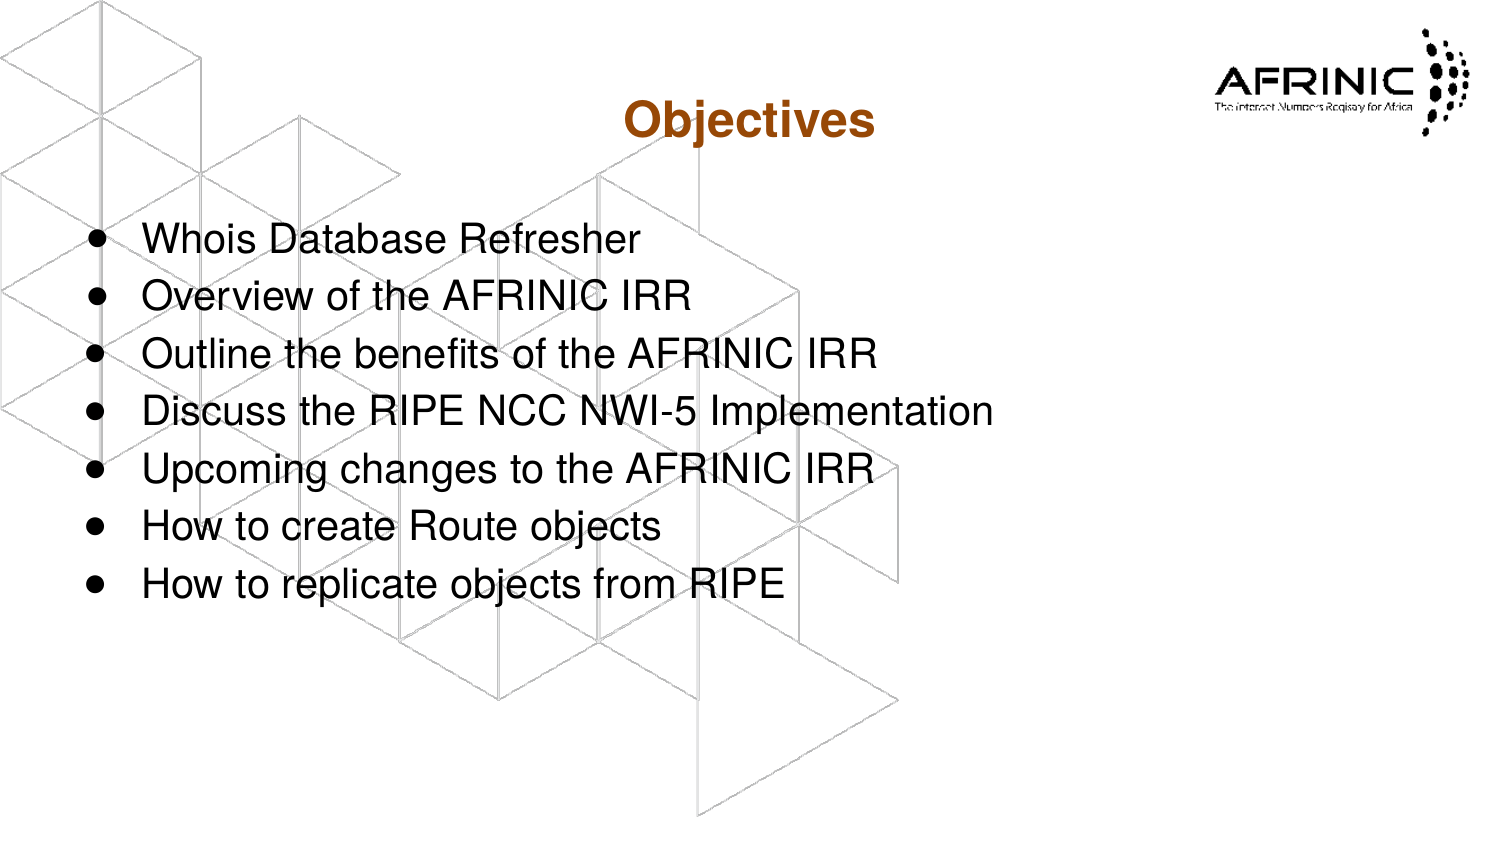

# Objectives

Whois Database Refresher
Overview of the AFRINIC IRR
Outline the benefits of the AFRINIC IRR
Discuss the RIPE NCC NWI-5 Implementation
Upcoming changes to the AFRINIC IRR
How to create Route objects
How to replicate objects from RIPE